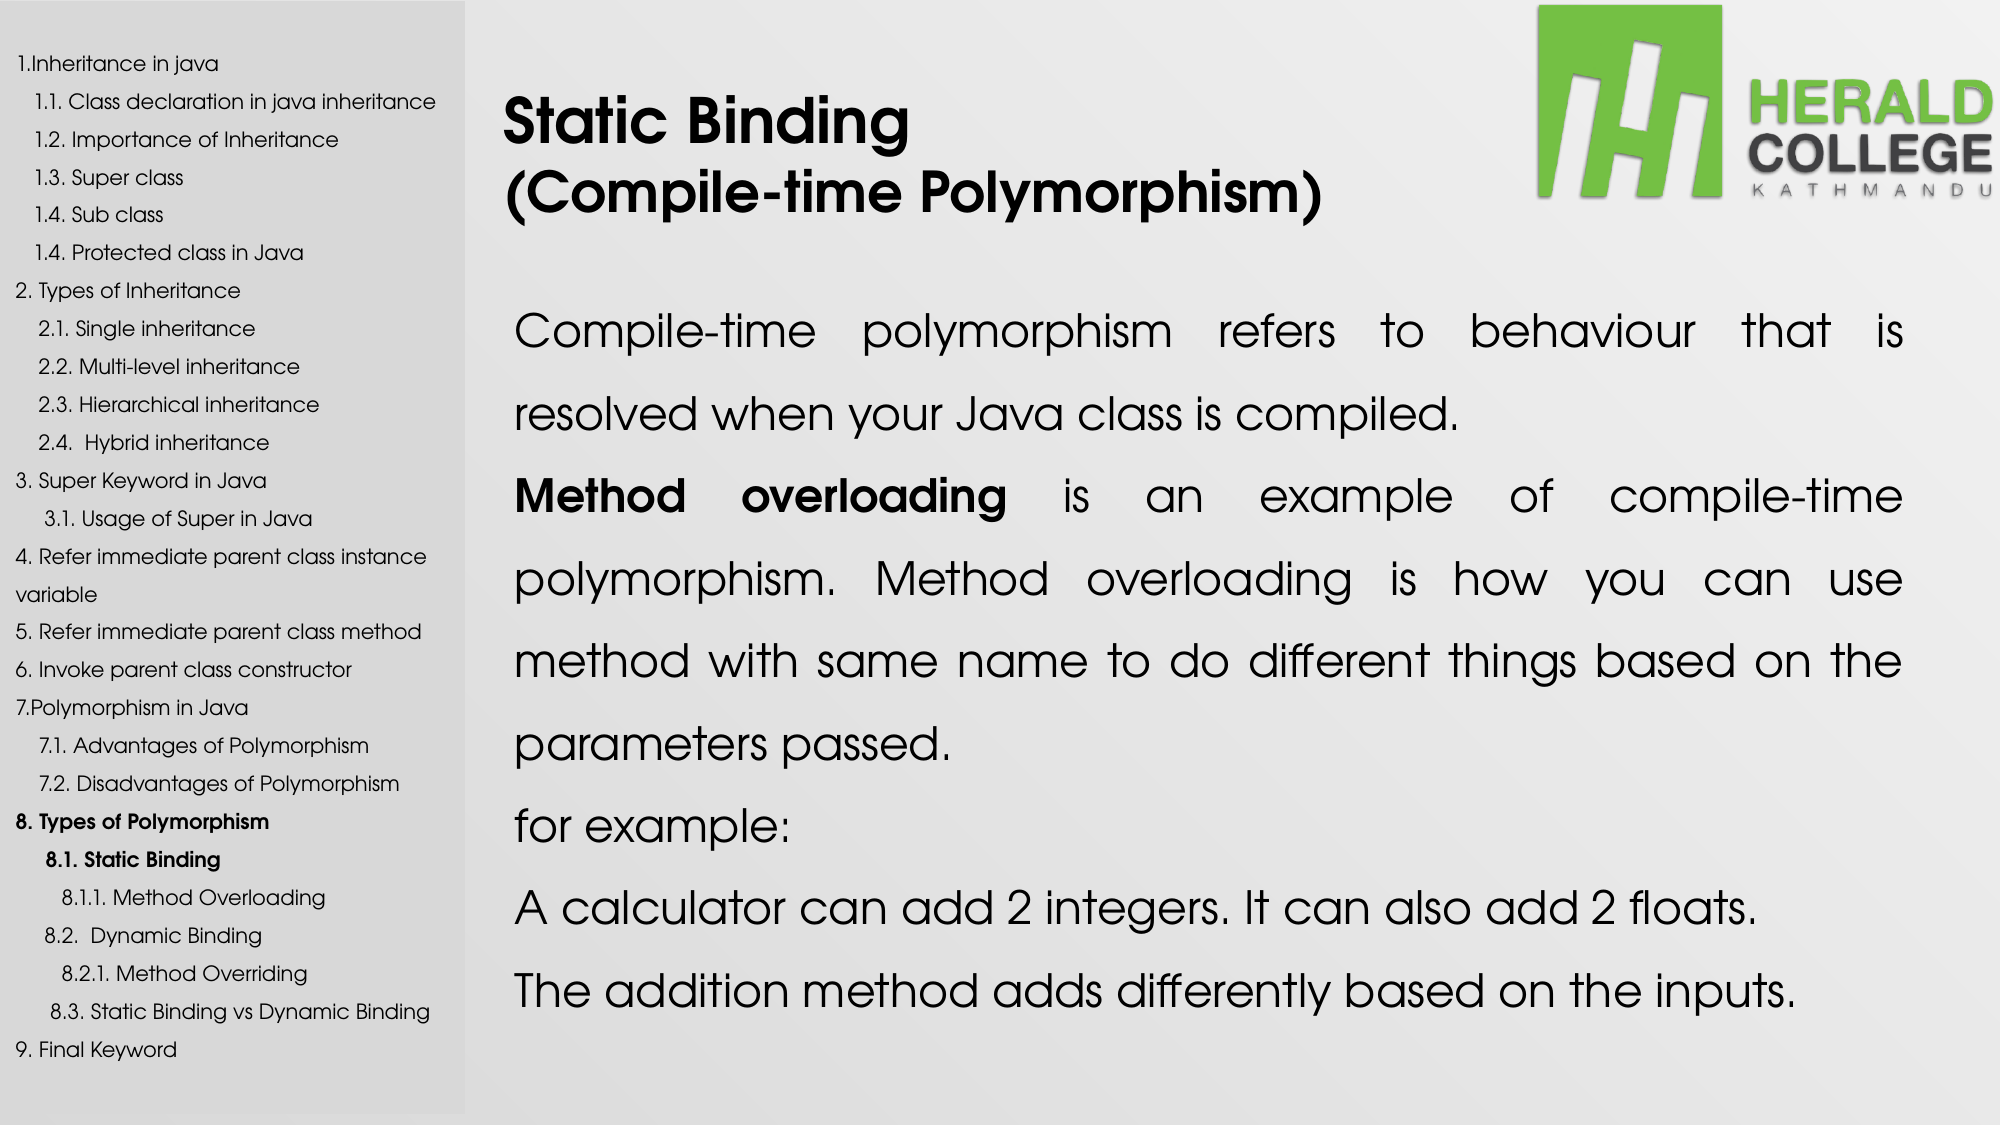

1.Inheritance in java
   1.1. Class declaration in java inheritance
   1.2. Importance of Inheritance
   1.3. Super class
   1.4. Sub class
   1.4. Protected class in Java
2. Types of Inheritance
    2.1. Single inheritance
    2.2. Multi-level inheritance
    2.3. Hierarchical inheritance
    2.4.  Hybrid inheritance
3. Super Keyword in Java
     3.1. Usage of Super in Java
4. Refer immediate parent class instance variable
5. Refer immediate parent class method
6. Invoke parent class constructor
7.Polymorphism in Java
    7.1. Advantages of Polymorphism
    7.2. Disadvantages of Polymorphism
8. Types of Polymorphism
     8.1. Static Binding
        8.1.1. Method Overloading
     8.2.  Dynamic Binding
        8.2.1. Method Overriding
      8.3. Static Binding vs Dynamic Binding
9. Final Keyword

Static Binding
(Compile-time Polymorphism)
Compile-time polymorphism refers to behaviour that is resolved when your Java class is compiled.
Method overloading is an example of compile-time polymorphism. Method overloading is how you can use method with same name to do different things based on the parameters passed.
for example:
A calculator can add 2 integers. It can also add 2 floats.
The addition method adds differently based on the inputs.